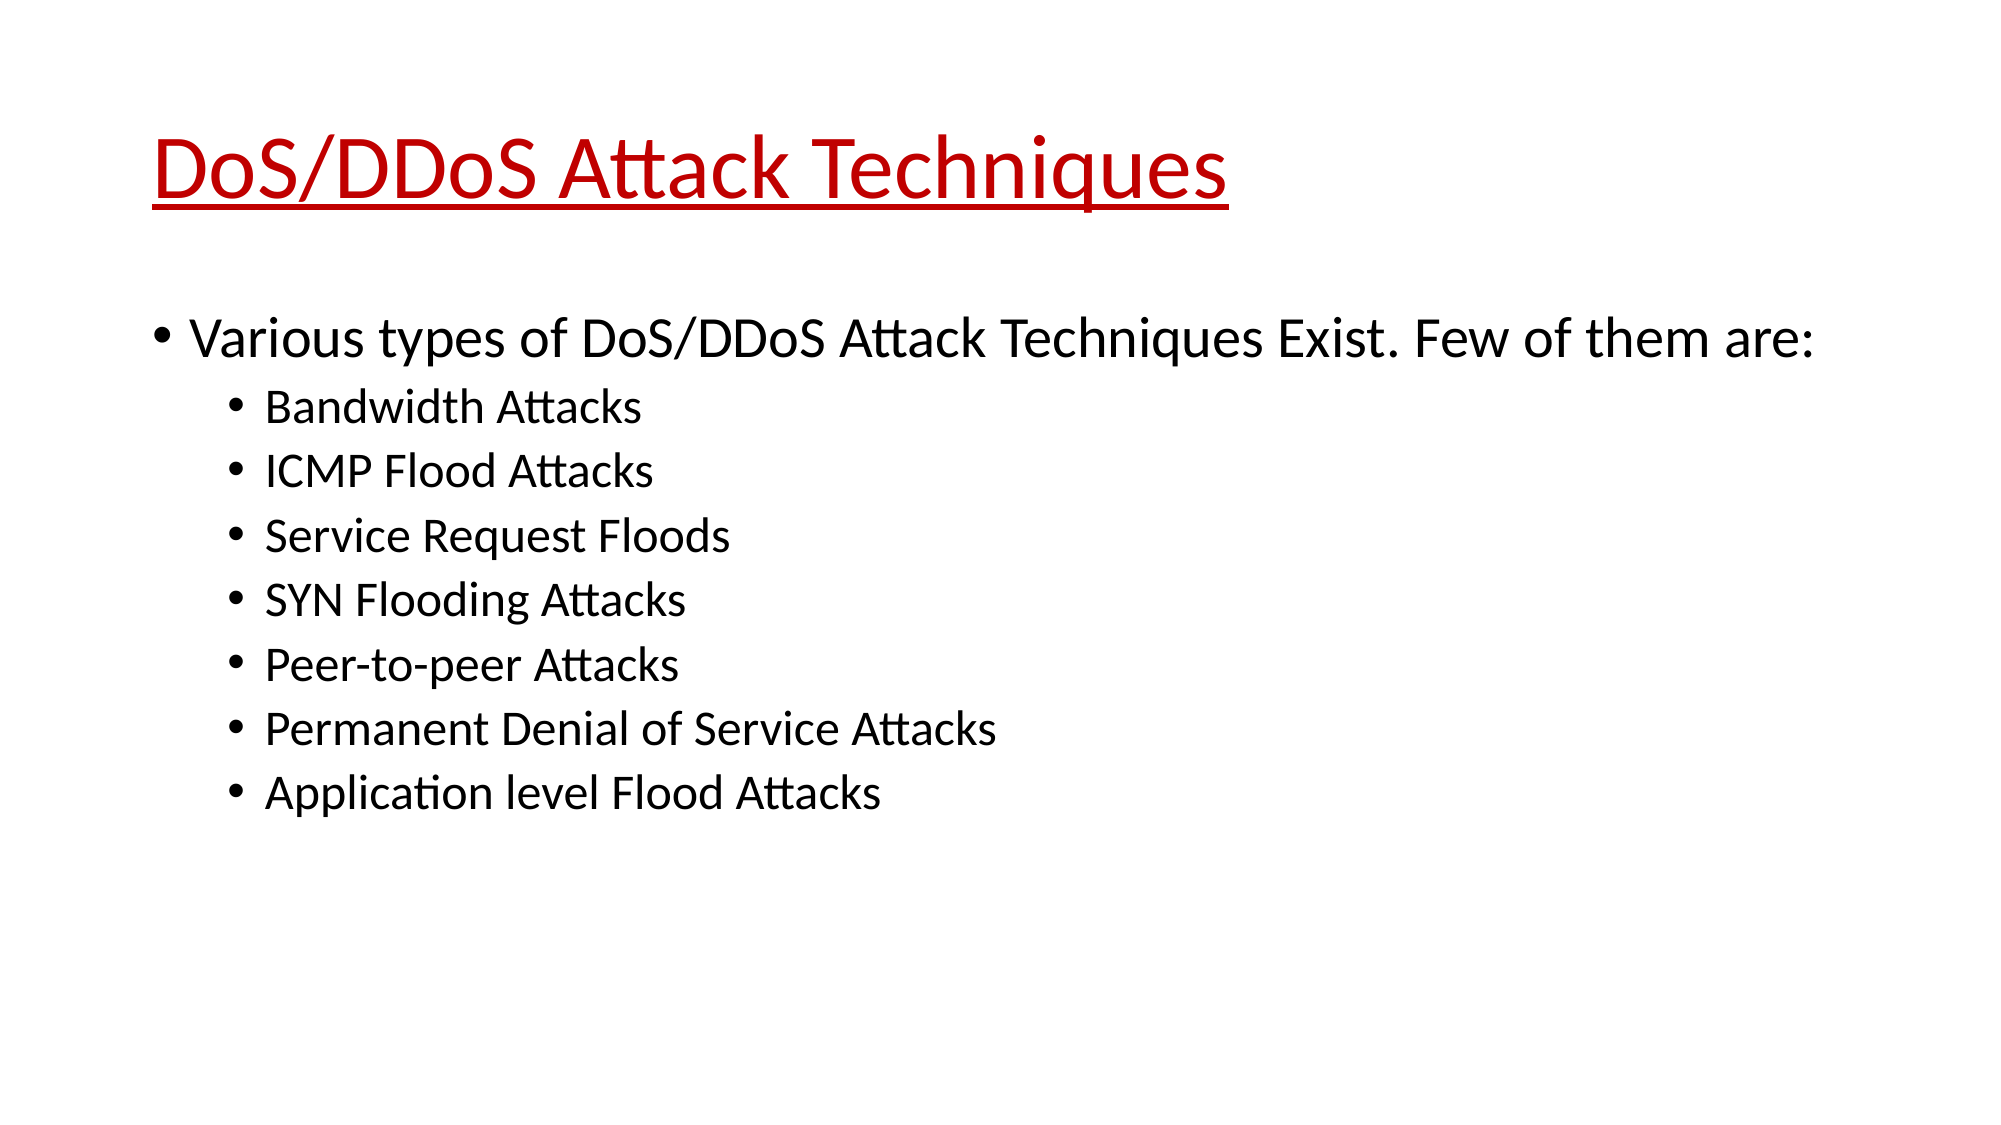

# DoS/DDoS Attack Techniques
Various types of DoS/DDoS Attack Techniques Exist. Few of them are:
Bandwidth Attacks
ICMP Flood Attacks
Service Request Floods
SYN Flooding Attacks
Peer-to-peer Attacks
Permanent Denial of Service Attacks
Application level Flood Attacks